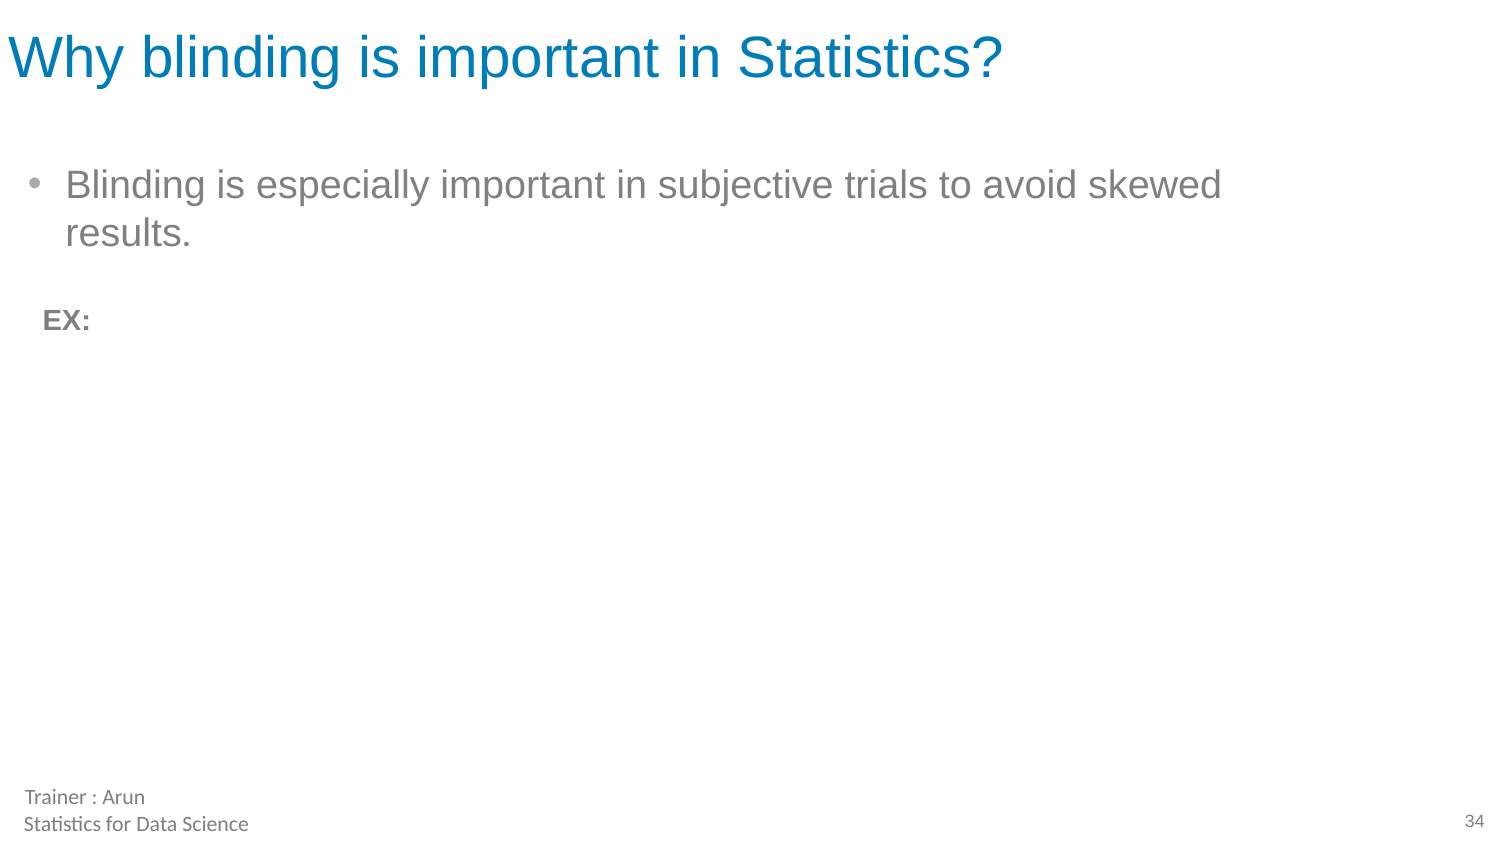

# Why blinding is important in Statistics?
Blinding is especially important in subjective trials to avoid skewed results.
EX: